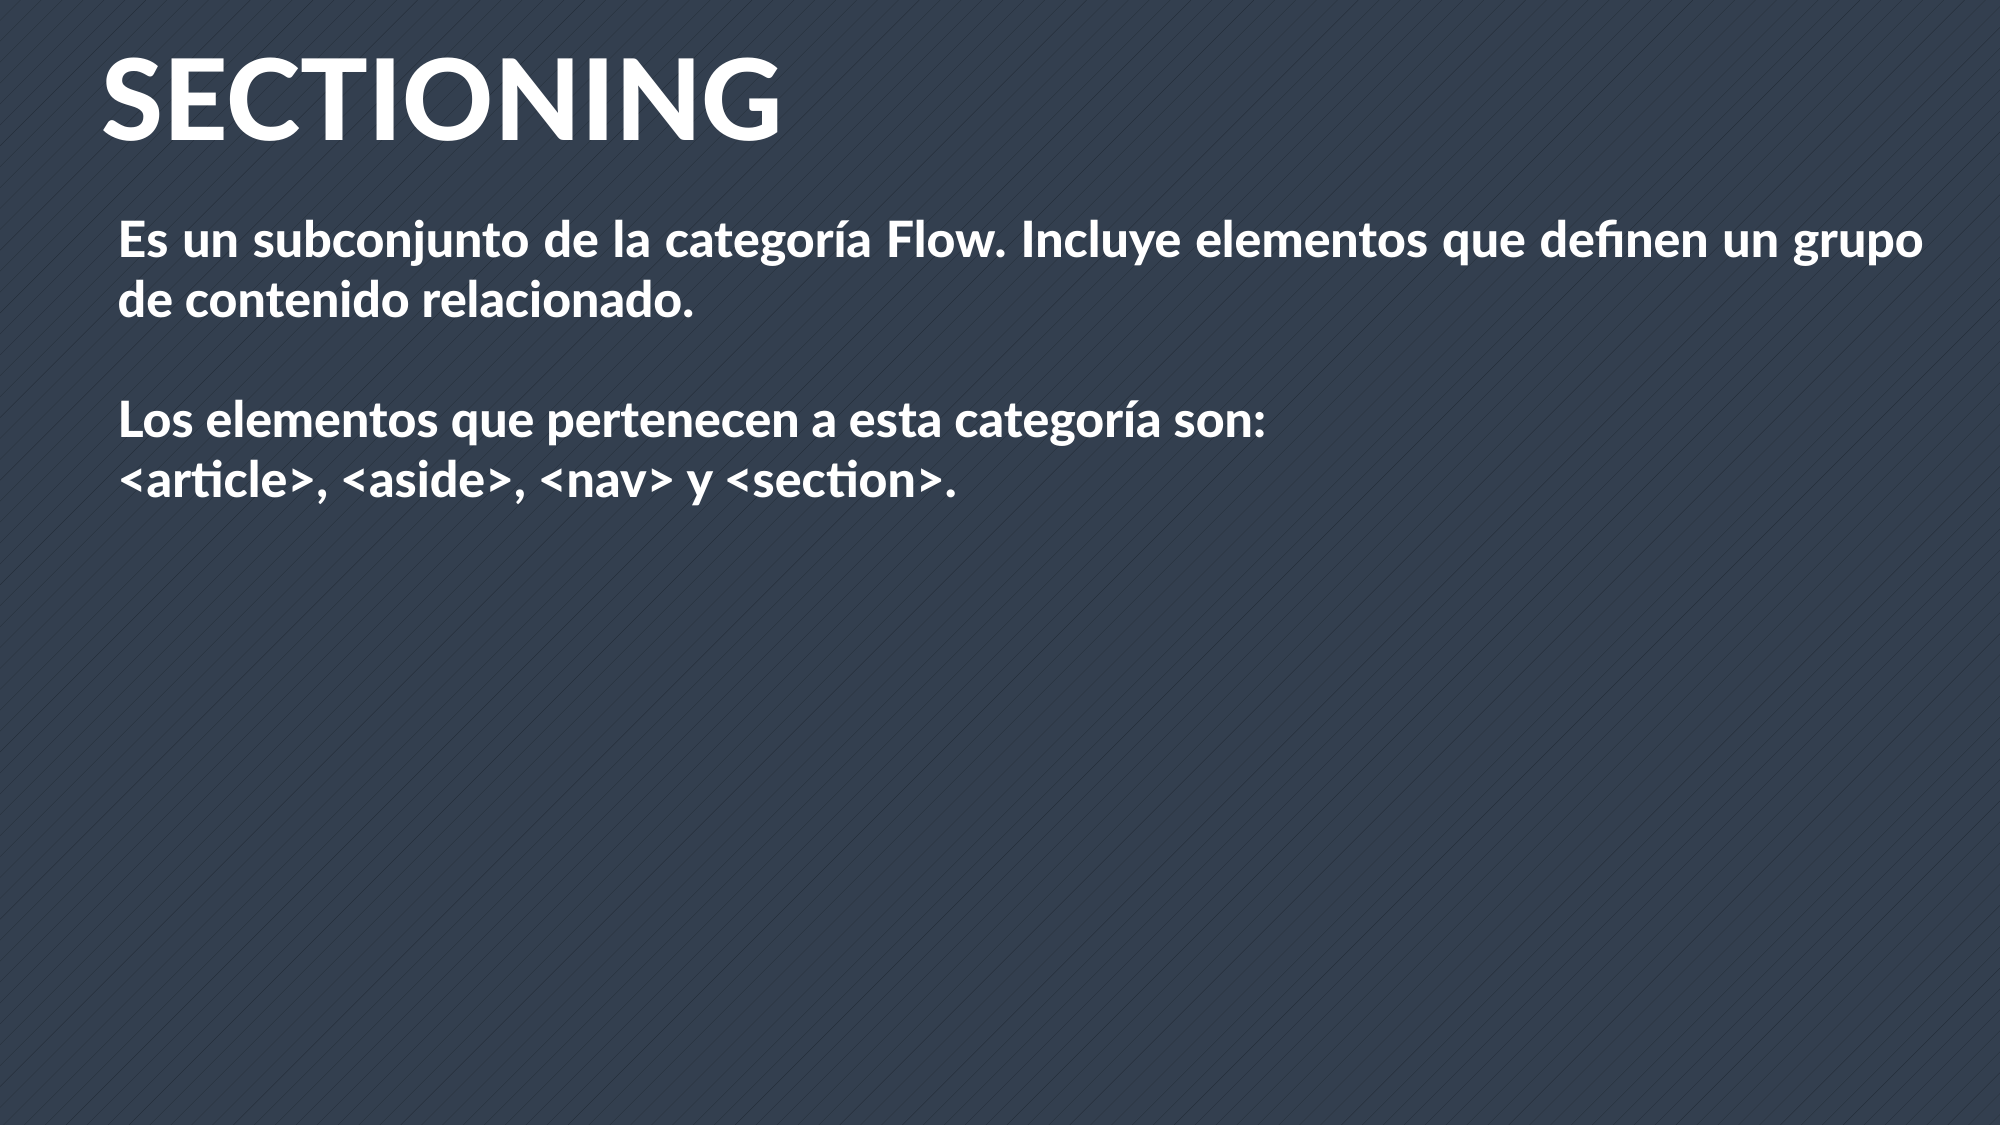

SECTIONING
Es un subconjunto de la categoría Flow. Incluye elementos que definen un grupo de contenido relacionado.

Los elementos que pertenecen a esta categoría son:
<article>, <aside>, <nav> y <section>.